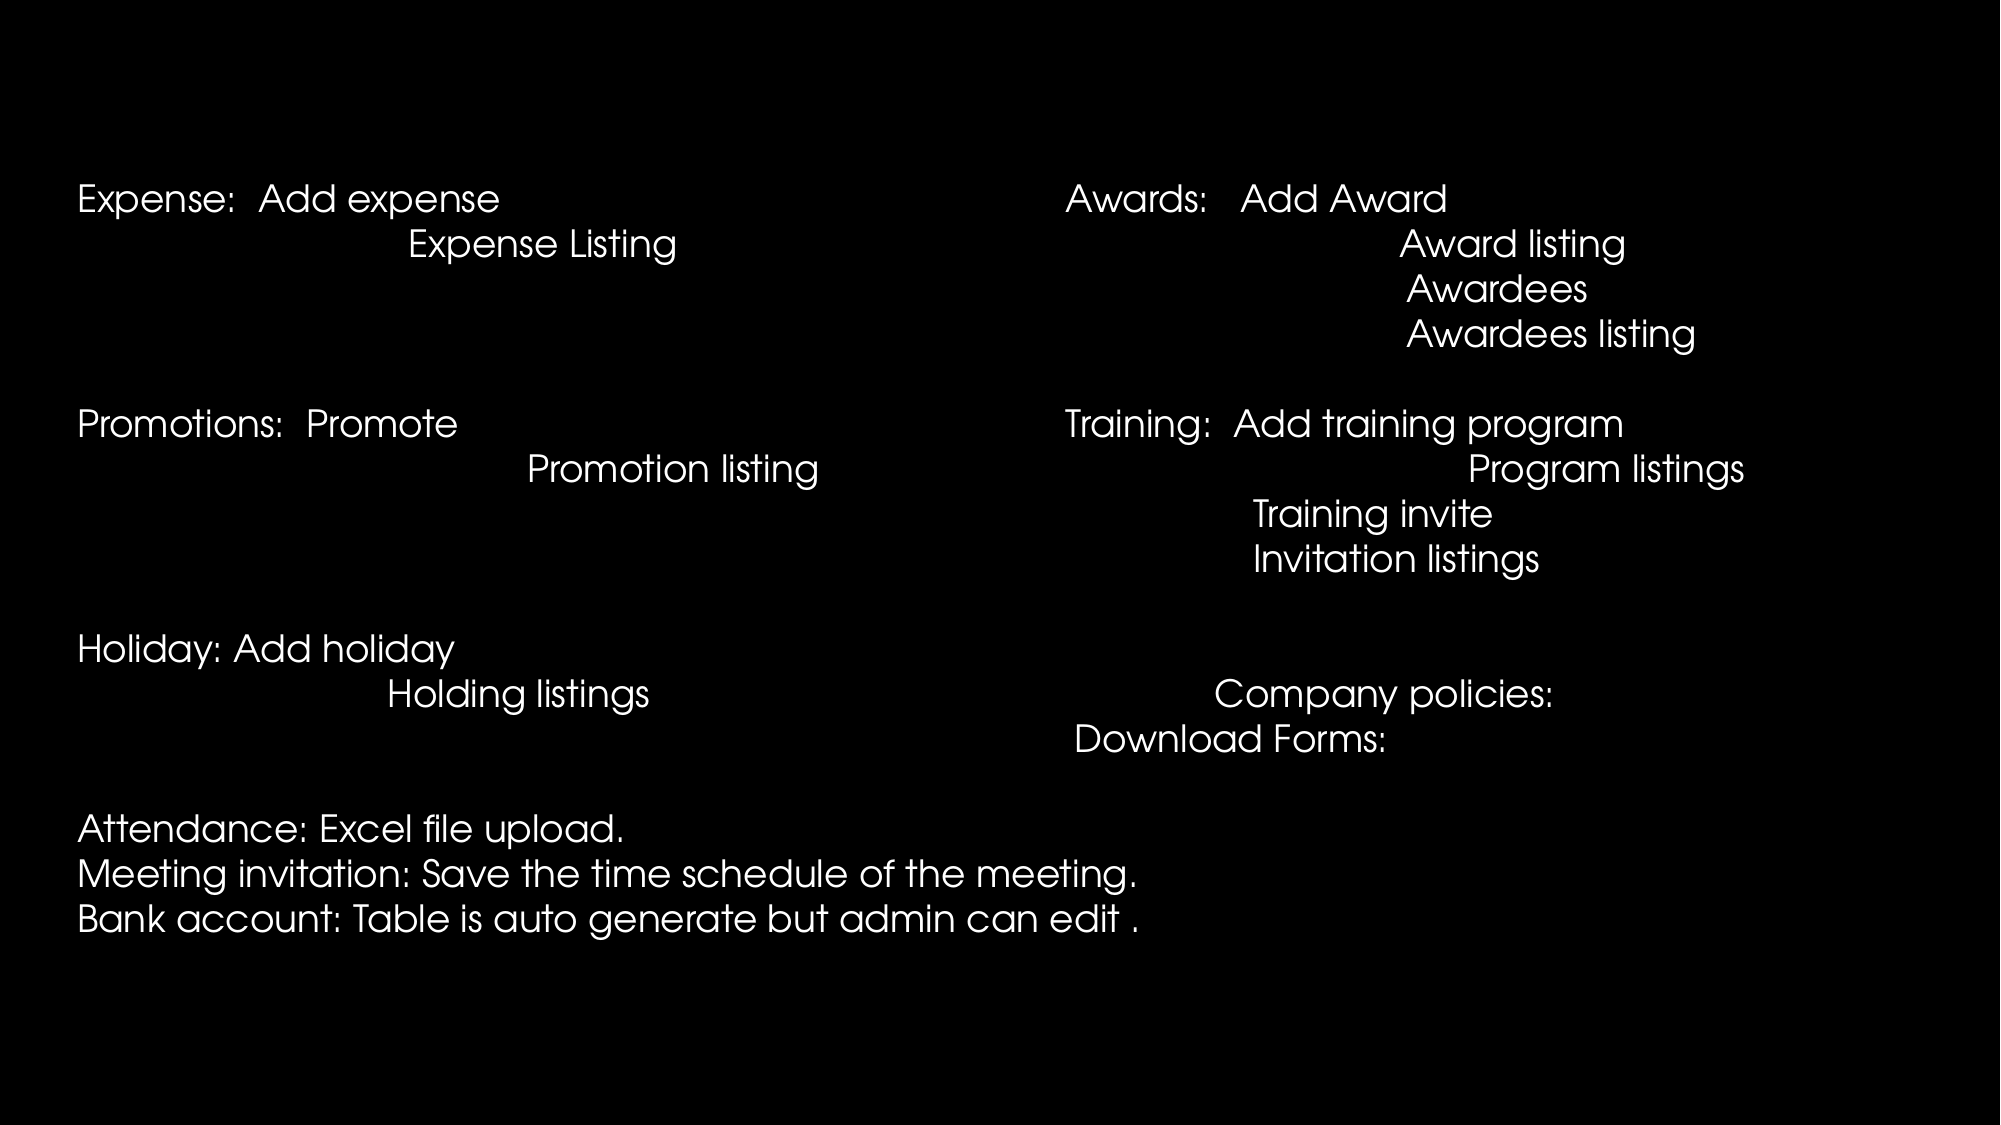

Expense:  Add expense                                                      Awards:   Add Award
 		   Expense Listing                                                                     Award listing
		                                                                                                  Awardees
		                                                                                                  Awardees listing

Promotions:  Promote                                                          Training:  Add training program
			Promotion listing                                                              Program listings
                                                                                                                Training invite
                                                                                                                Invitation listings

Holiday: Add holiday
		 Holding listings                                                      Company policies:
                                                                                               Download Forms:

Attendance: Excel file upload.
Meeting invitation: Save the time schedule of the meeting.
Bank account: Table is auto generate but admin can edit .